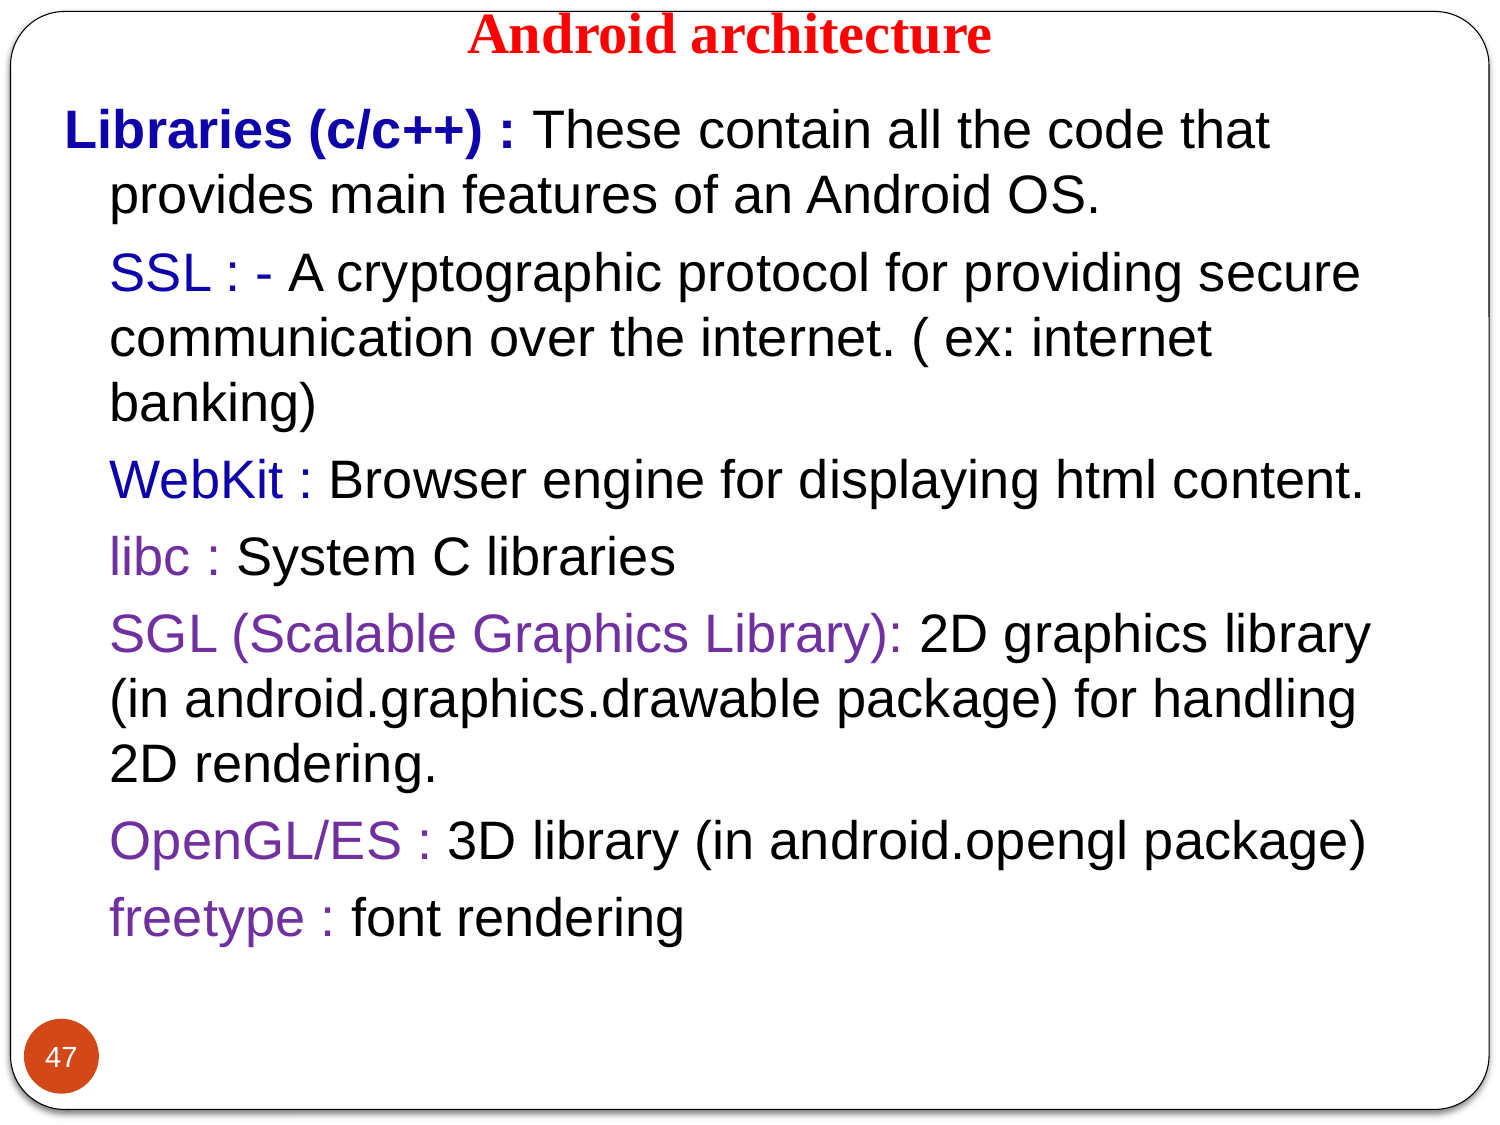

# Android architecture
Libraries (c/c++) : These contain all the code that provides main features of an Android OS.
	SSL : - A cryptographic protocol for providing secure communication over the internet. ( ex: internet banking)
	WebKit : Browser engine for displaying html content.
	libc : System C libraries
	SGL (Scalable Graphics Library): 2D graphics library  (in android.graphics.drawable package) for handling 2D rendering.
	OpenGL/ES : 3D library (in android.opengl package)
	freetype : font rendering

47